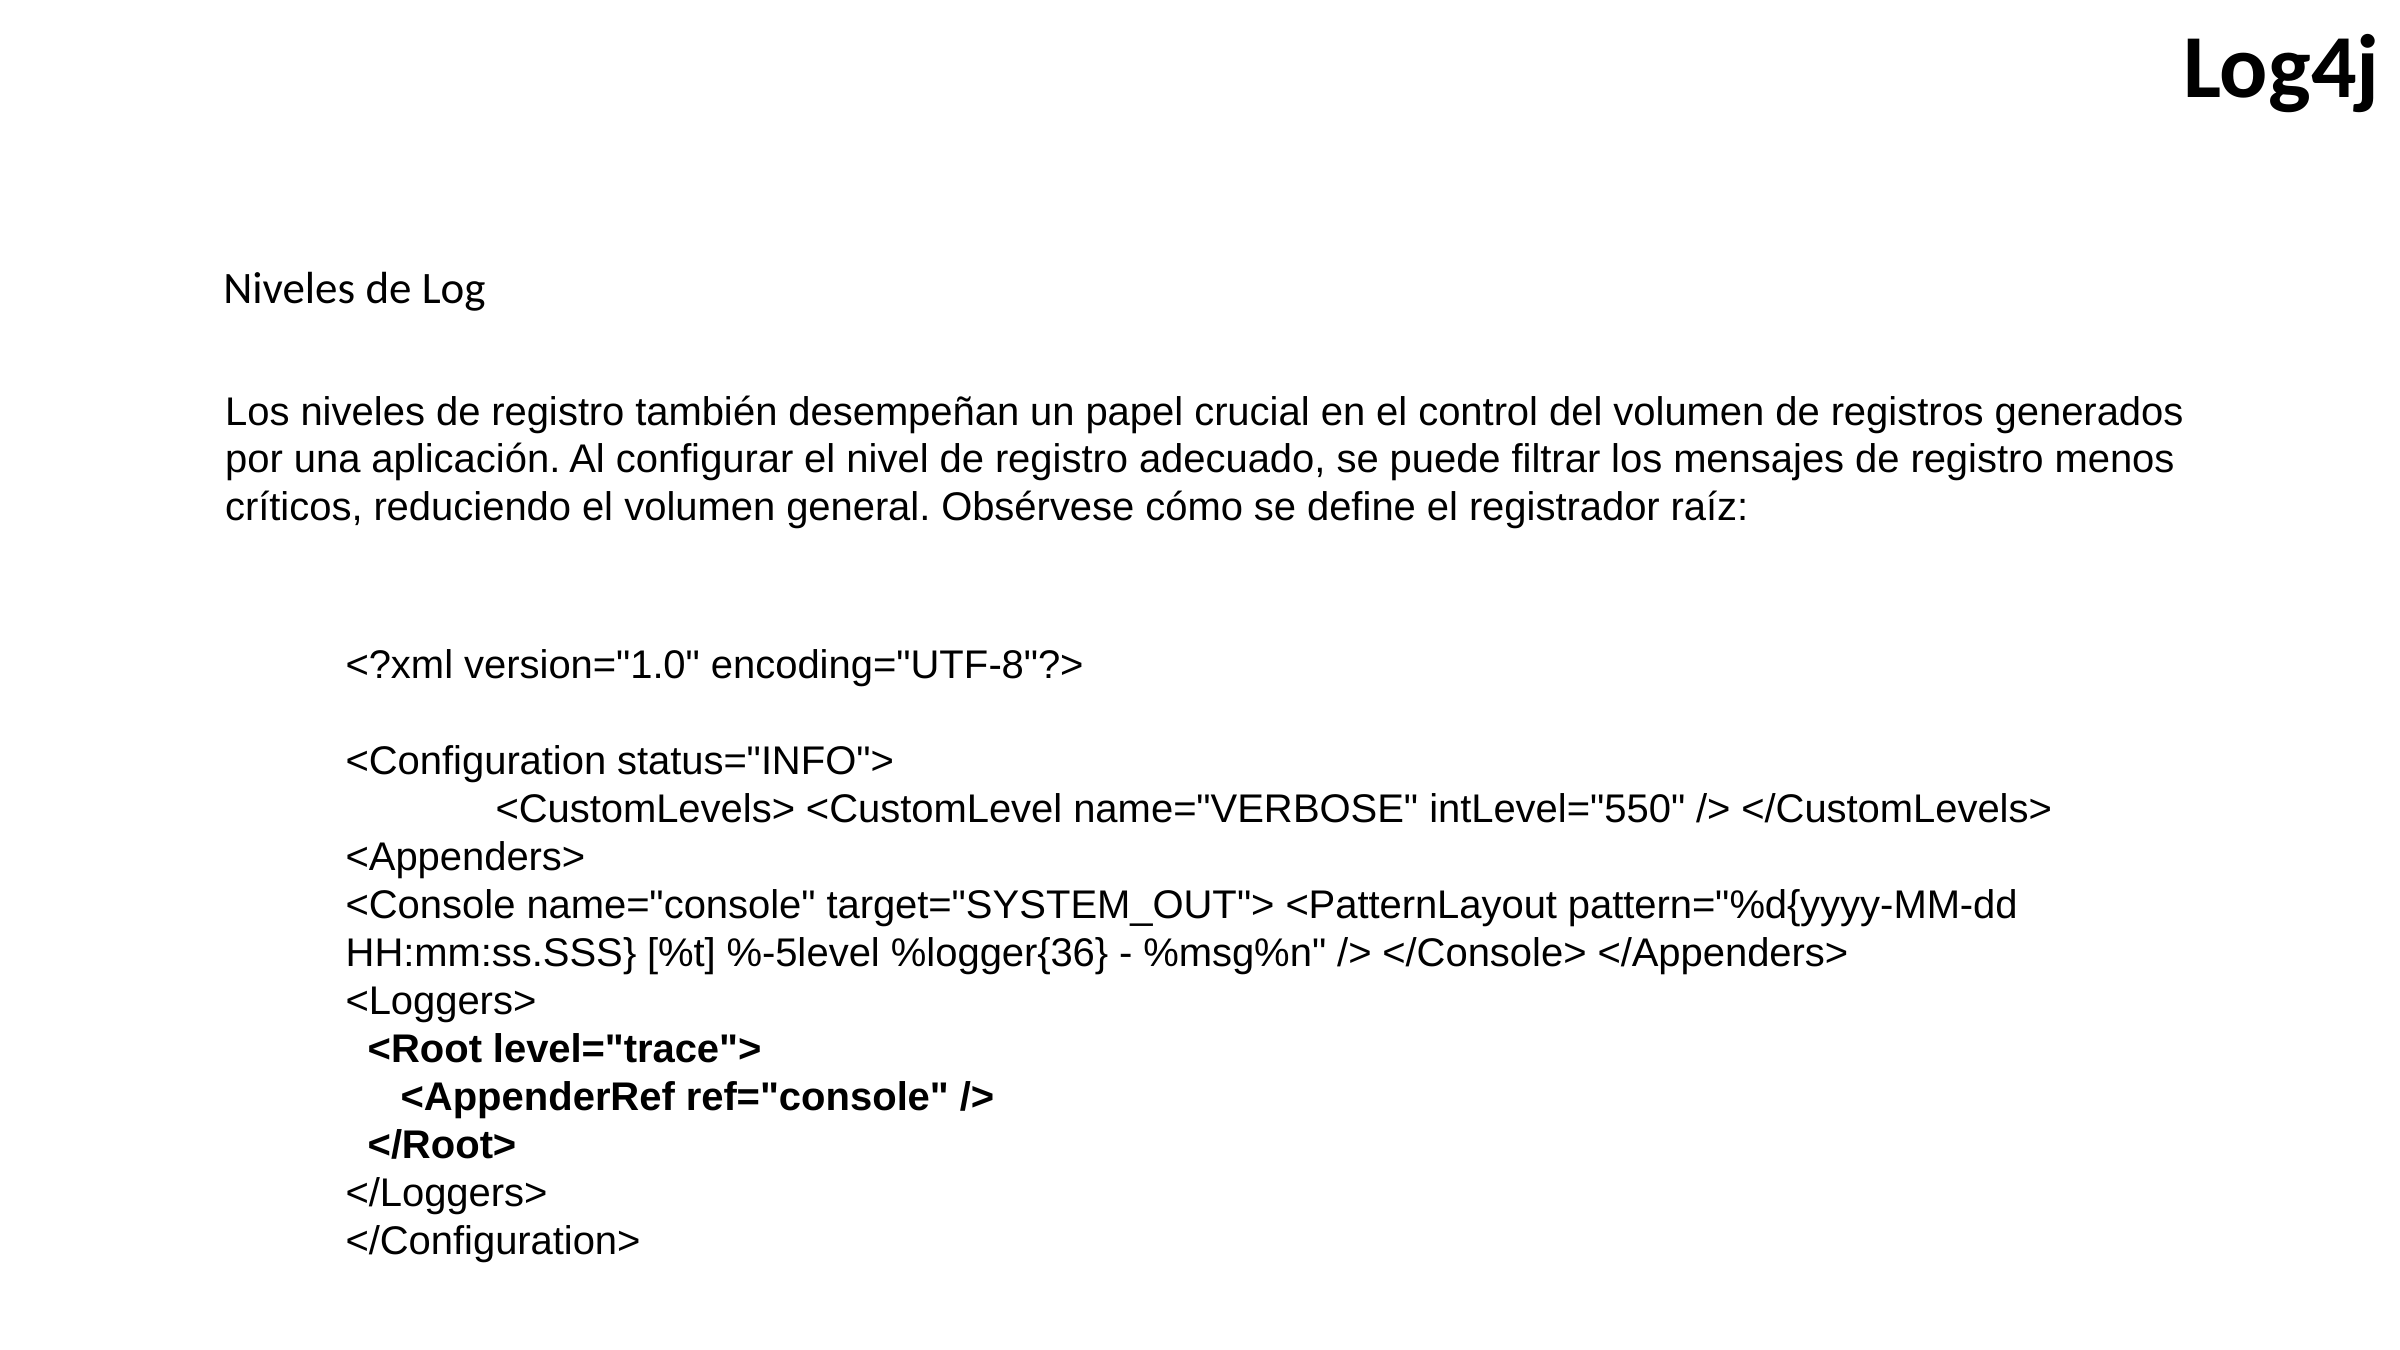

Log4j
Niveles de Log
Los niveles de registro también desempeñan un papel crucial en el control del volumen de registros generados por una aplicación. Al configurar el nivel de registro adecuado, se puede filtrar los mensajes de registro menos críticos, reduciendo el volumen general. Obsérvese cómo se define el registrador raíz:
<?xml version="1.0" encoding="UTF-8"?>

<Configuration status="INFO">
	<CustomLevels> <CustomLevel name="VERBOSE" intLevel="550" /> </CustomLevels>
<Appenders>
<Console name="console" target="SYSTEM_OUT"> <PatternLayout pattern="%d{yyyy-MM-dd HH:mm:ss.SSS} [%t] %-5level %logger{36} - %msg%n" /> </Console> </Appenders>
<Loggers>
  <Root level="trace">
     <AppenderRef ref="console" />
  </Root>
</Loggers>
</Configuration>